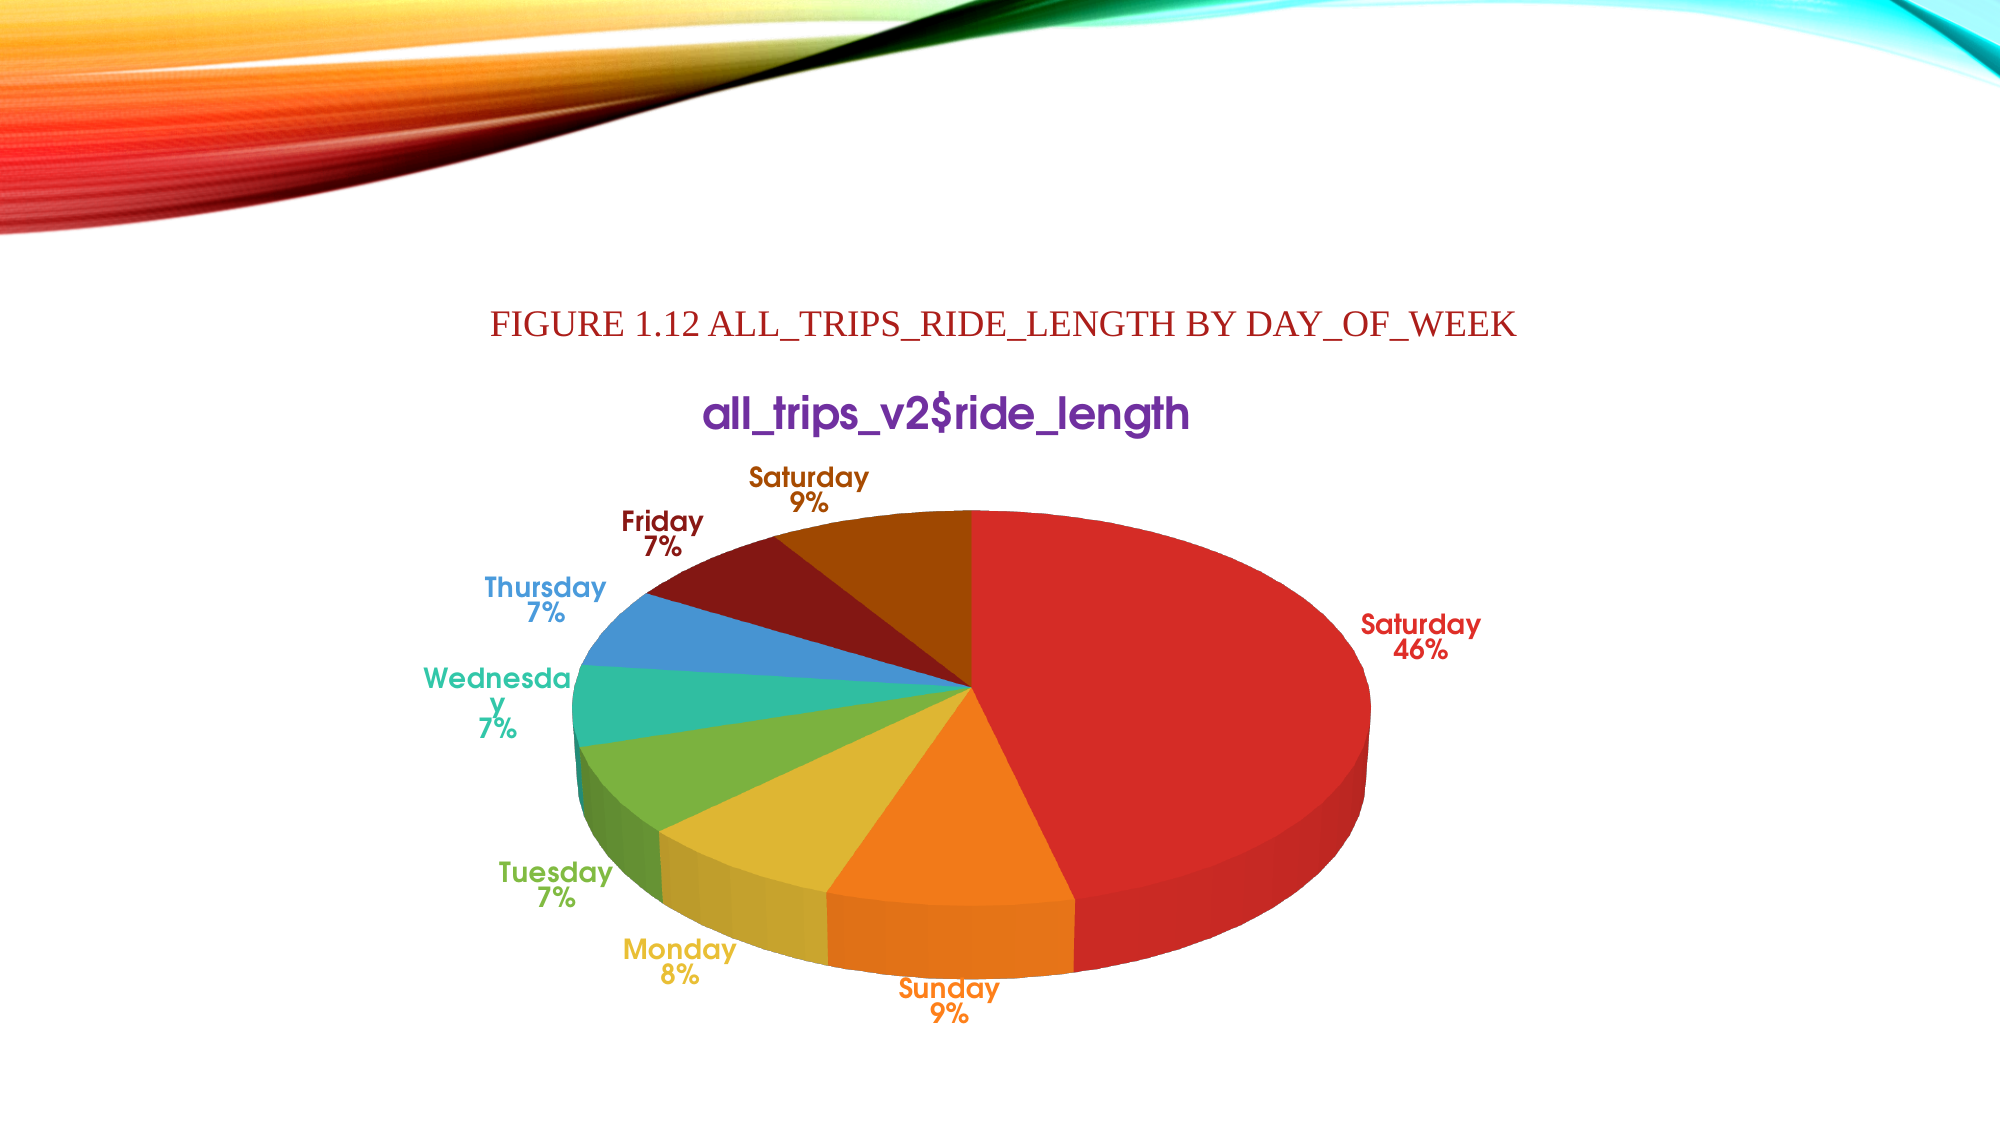

# Figure 1.12 All_trips_ride_length by day_of_week

[unsupported chart]